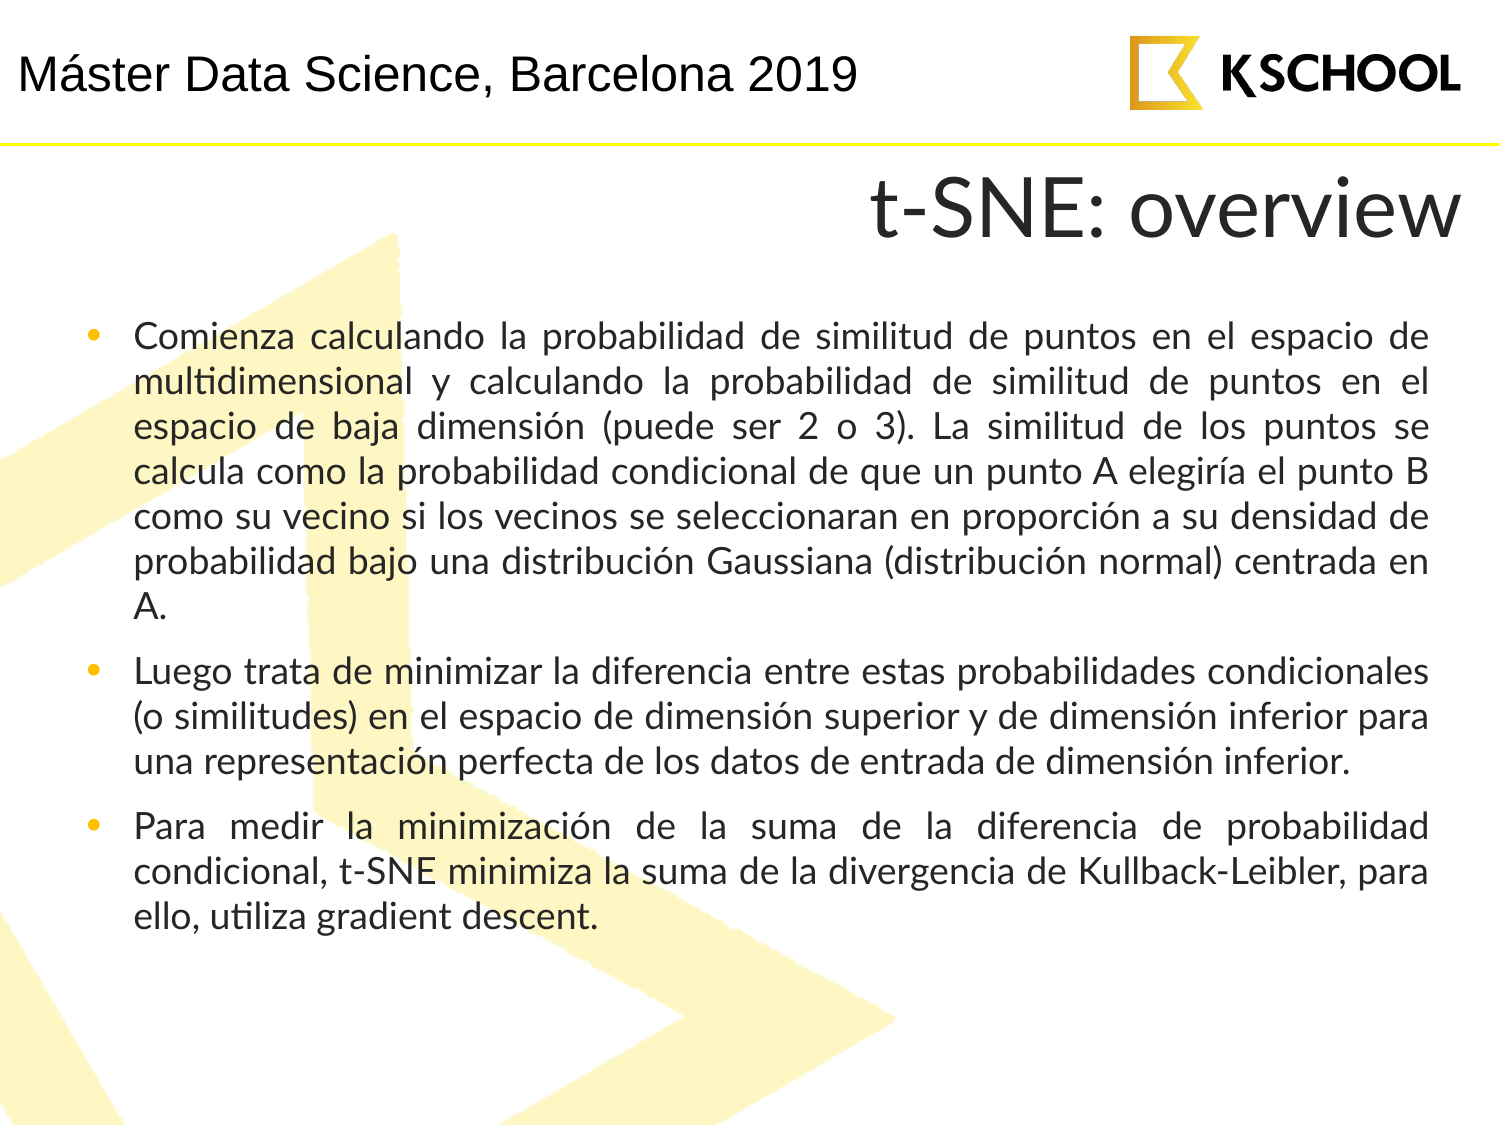

# t-SNE: overview
Comienza calculando la probabilidad de similitud de puntos en el espacio de multidimensional y calculando la probabilidad de similitud de puntos en el espacio de baja dimensión (puede ser 2 o 3). La similitud de los puntos se calcula como la probabilidad condicional de que un punto A elegiría el punto B como su vecino si los vecinos se seleccionaran en proporción a su densidad de probabilidad bajo una distribución Gaussiana (distribución normal) centrada en A.
Luego trata de minimizar la diferencia entre estas probabilidades condicionales (o similitudes) en el espacio de dimensión superior y de dimensión inferior para una representación perfecta de los datos de entrada de dimensión inferior.
Para medir la minimización de la suma de la diferencia de probabilidad condicional, t-SNE minimiza la suma de la divergencia de Kullback-Leibler, para ello, utiliza gradient descent.